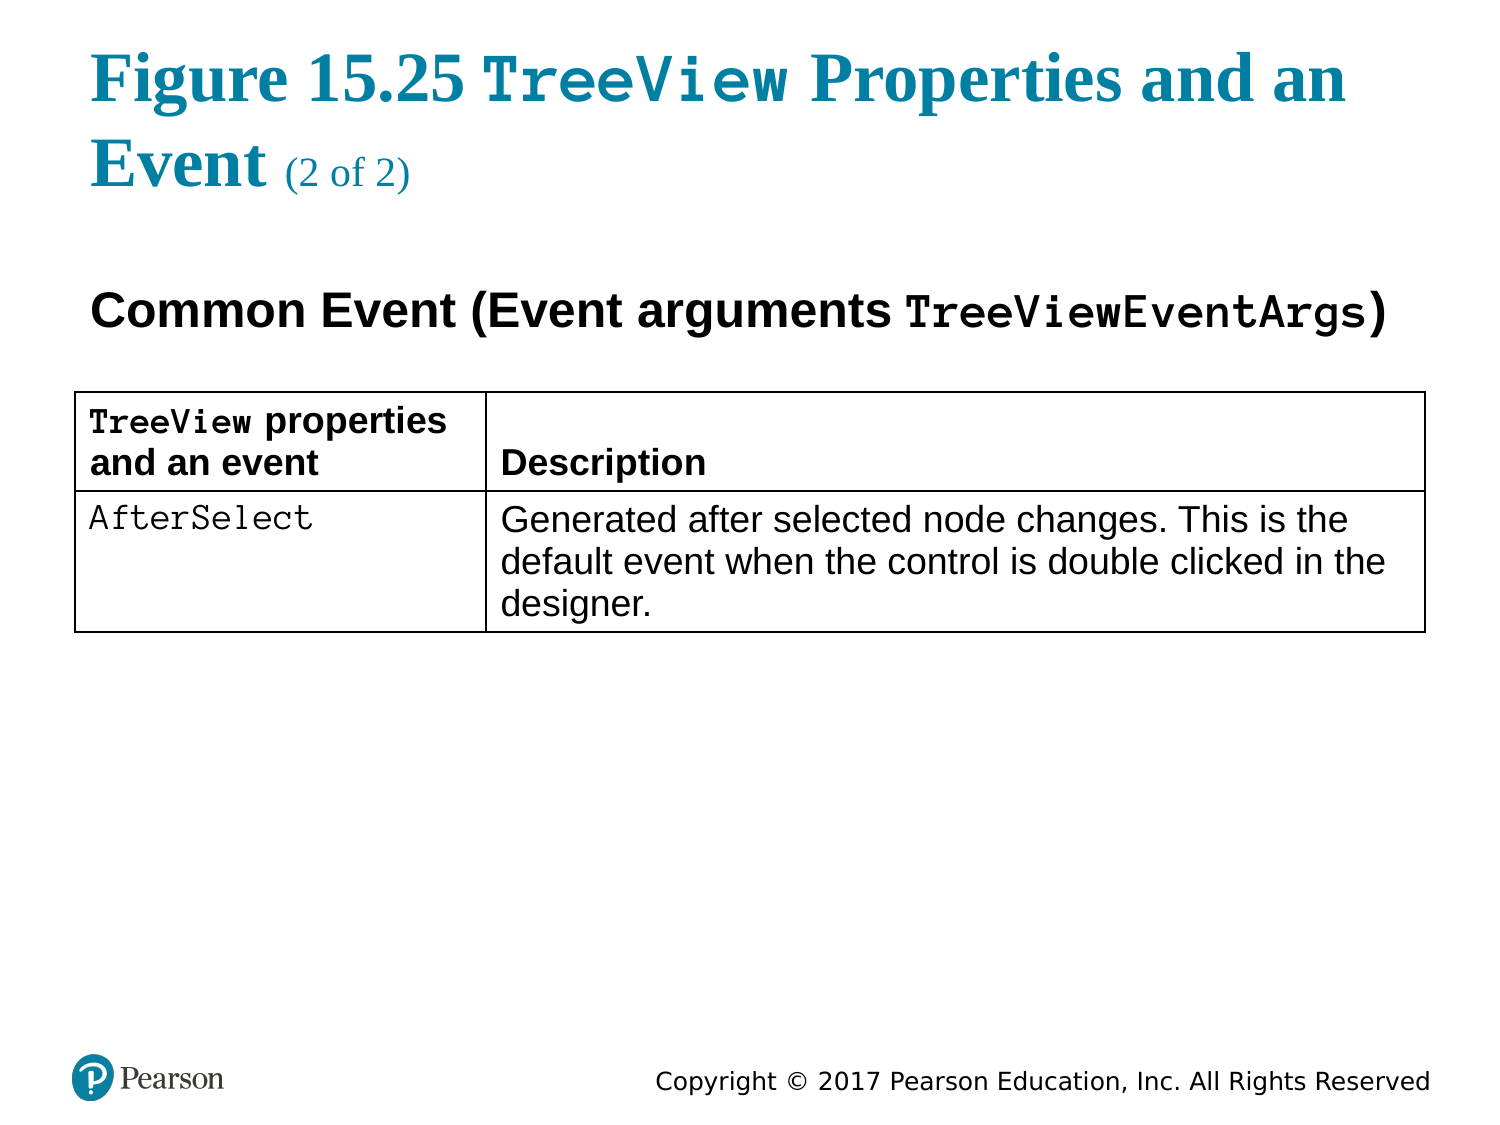

# Figure 15.25 TreeView Properties and an Event (2 of 2)
Common Event (Event arguments TreeViewEventArgs)
| TreeView properties and an event | Description |
| --- | --- |
| AfterSelect | Generated after selected node changes. This is the default event when the control is double clicked in the designer. |